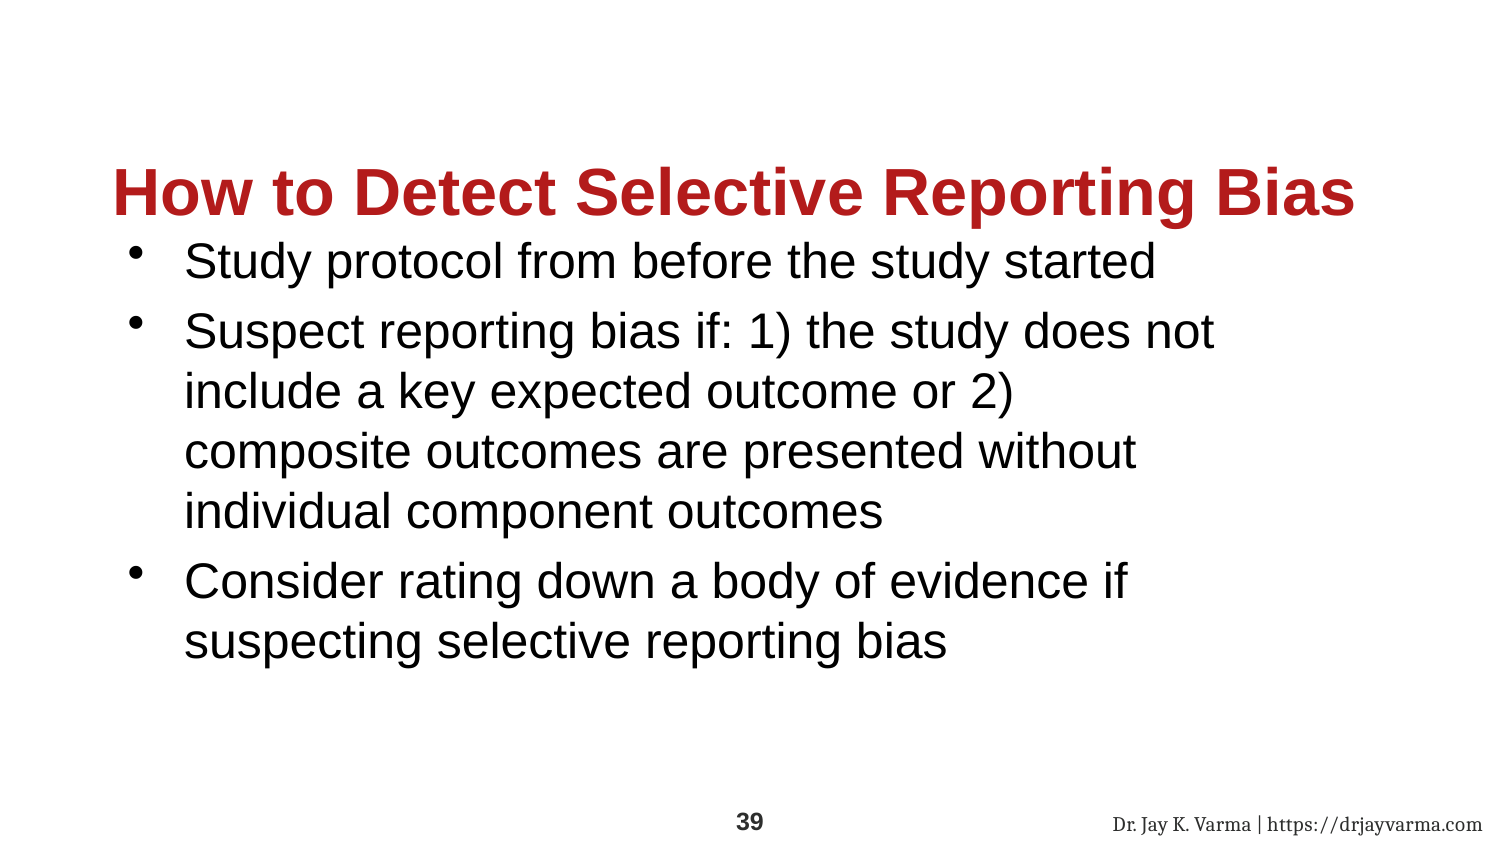

# How to Detect Selective Reporting Bias
Study protocol from before the study started
Suspect reporting bias if: 1) the study does not include a key expected outcome or 2) composite outcomes are presented without individual component outcomes
Consider rating down a body of evidence if suspecting selective reporting bias
Dr. Jay K. Varma | https://drjayvarma.com